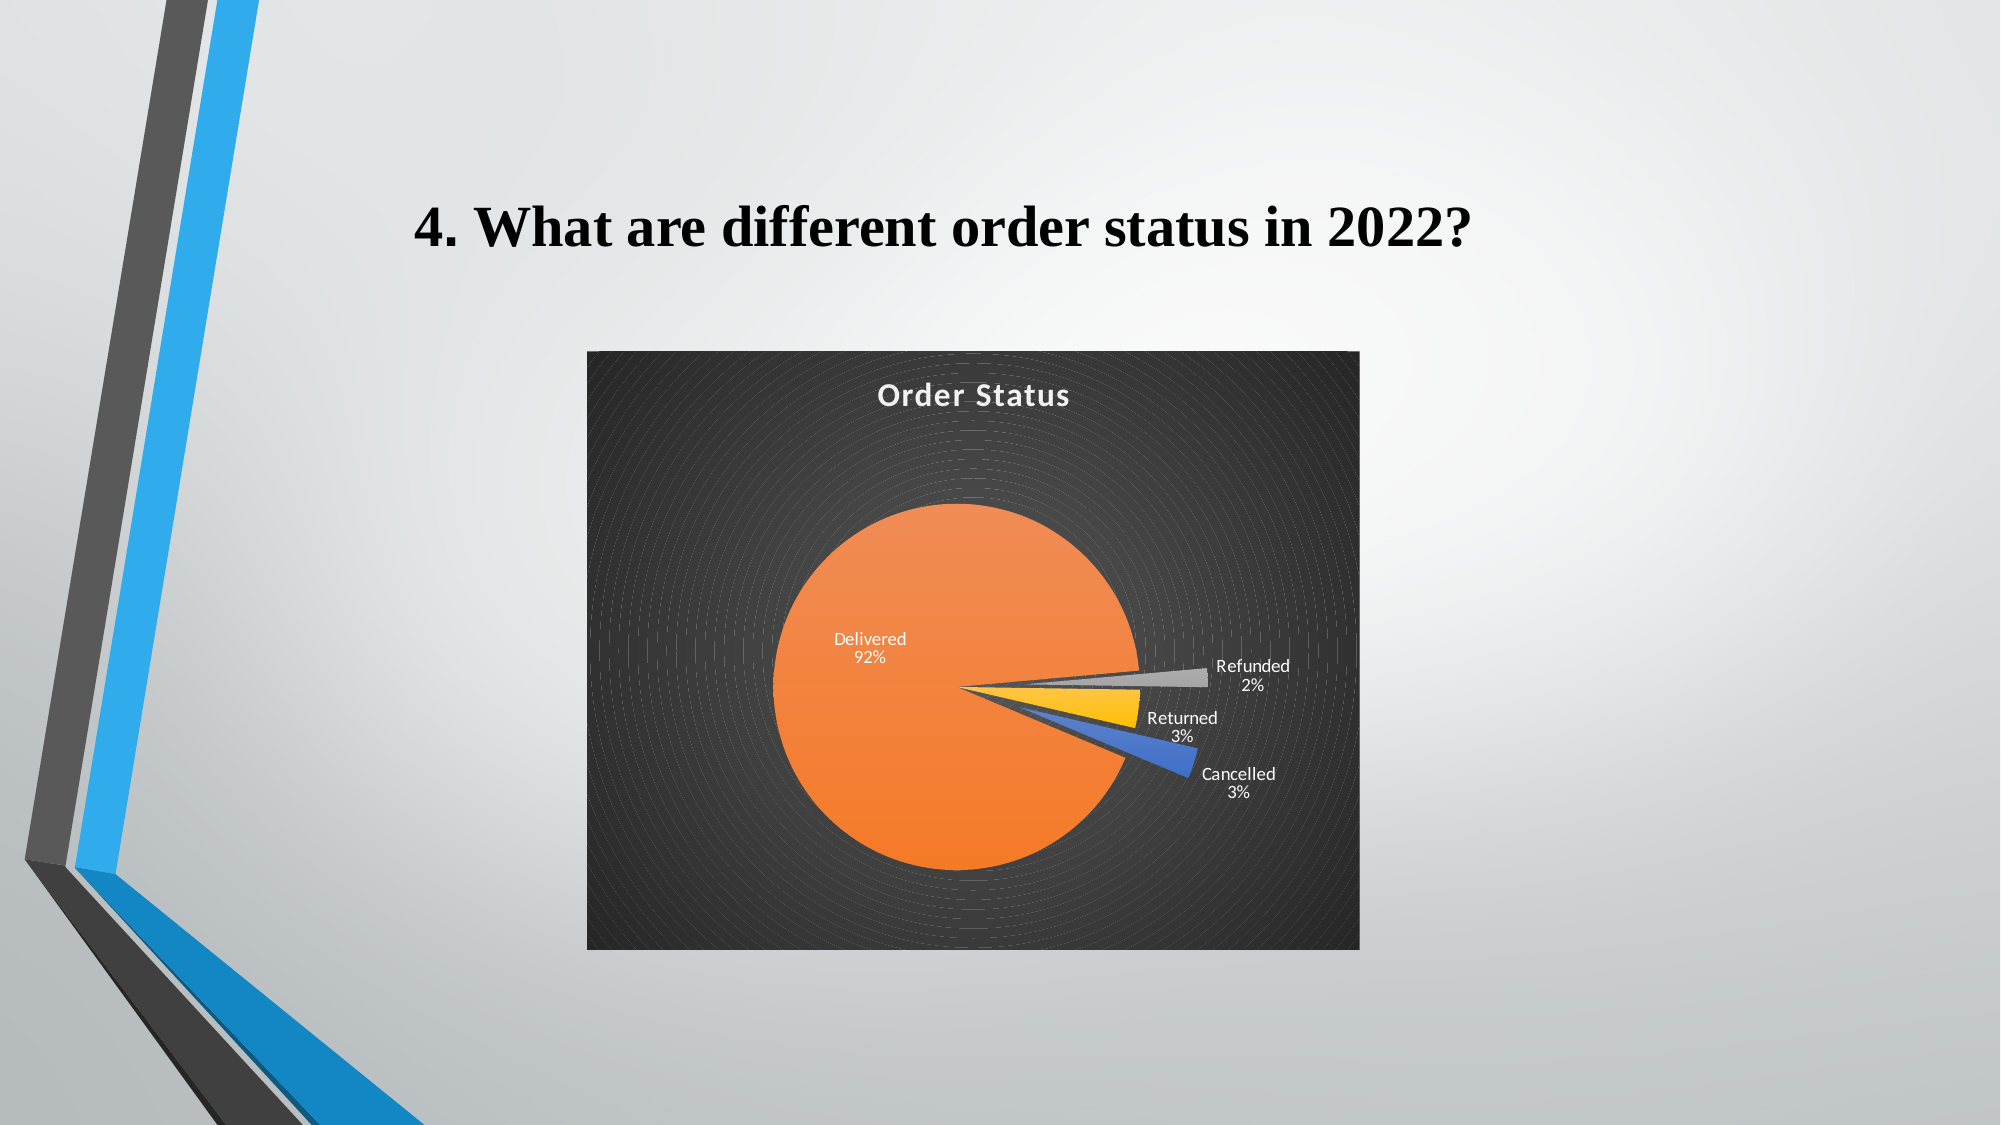

# 4. What are different order status in 2022?

### Chart: Order Status

| Category | Total |
|---|---|
| Cancelled | 844.0 |
| Delivered | 28641.0 |
| Refunded | 517.0 |
| Returned | 1045.0 |